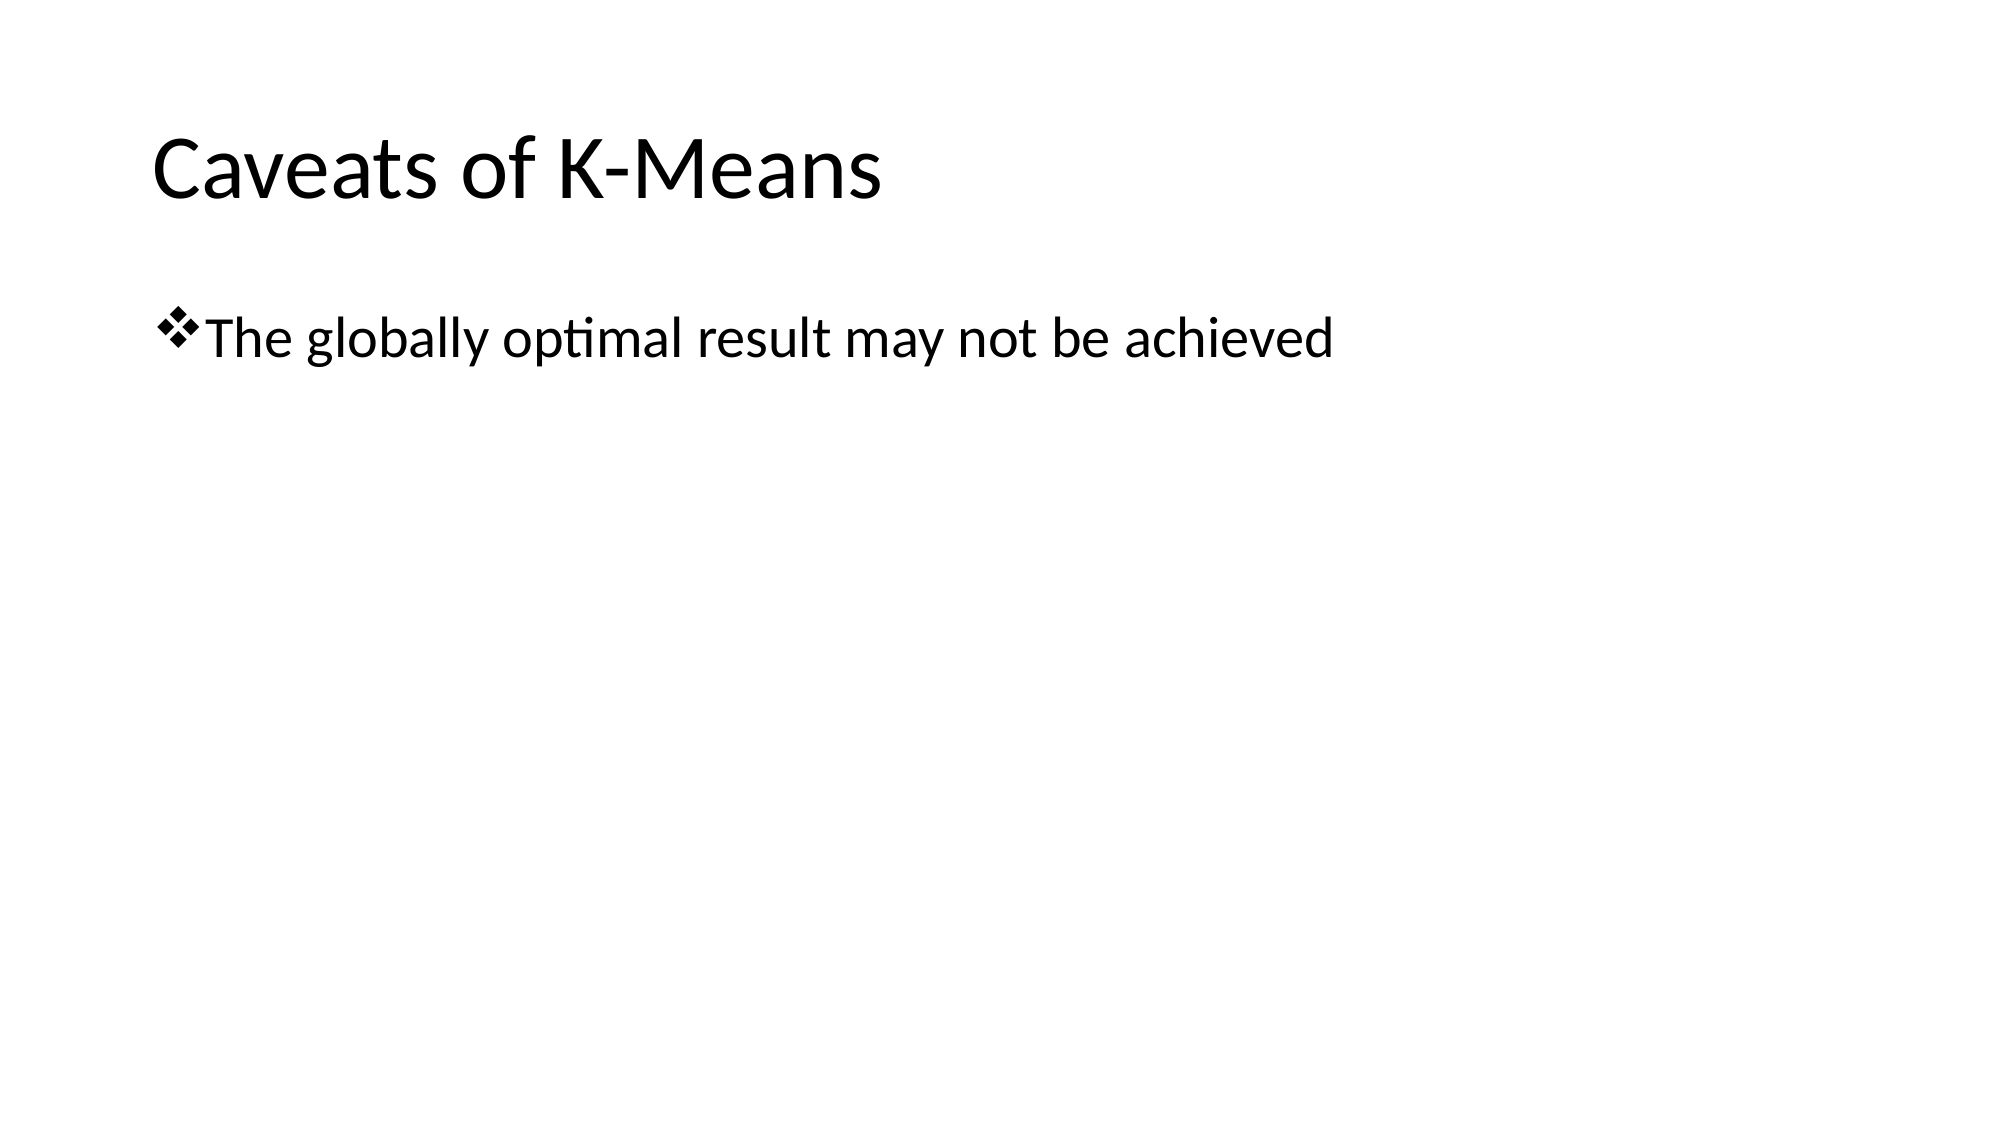

# Caveats of K-Means
The globally optimal result may not be achieved